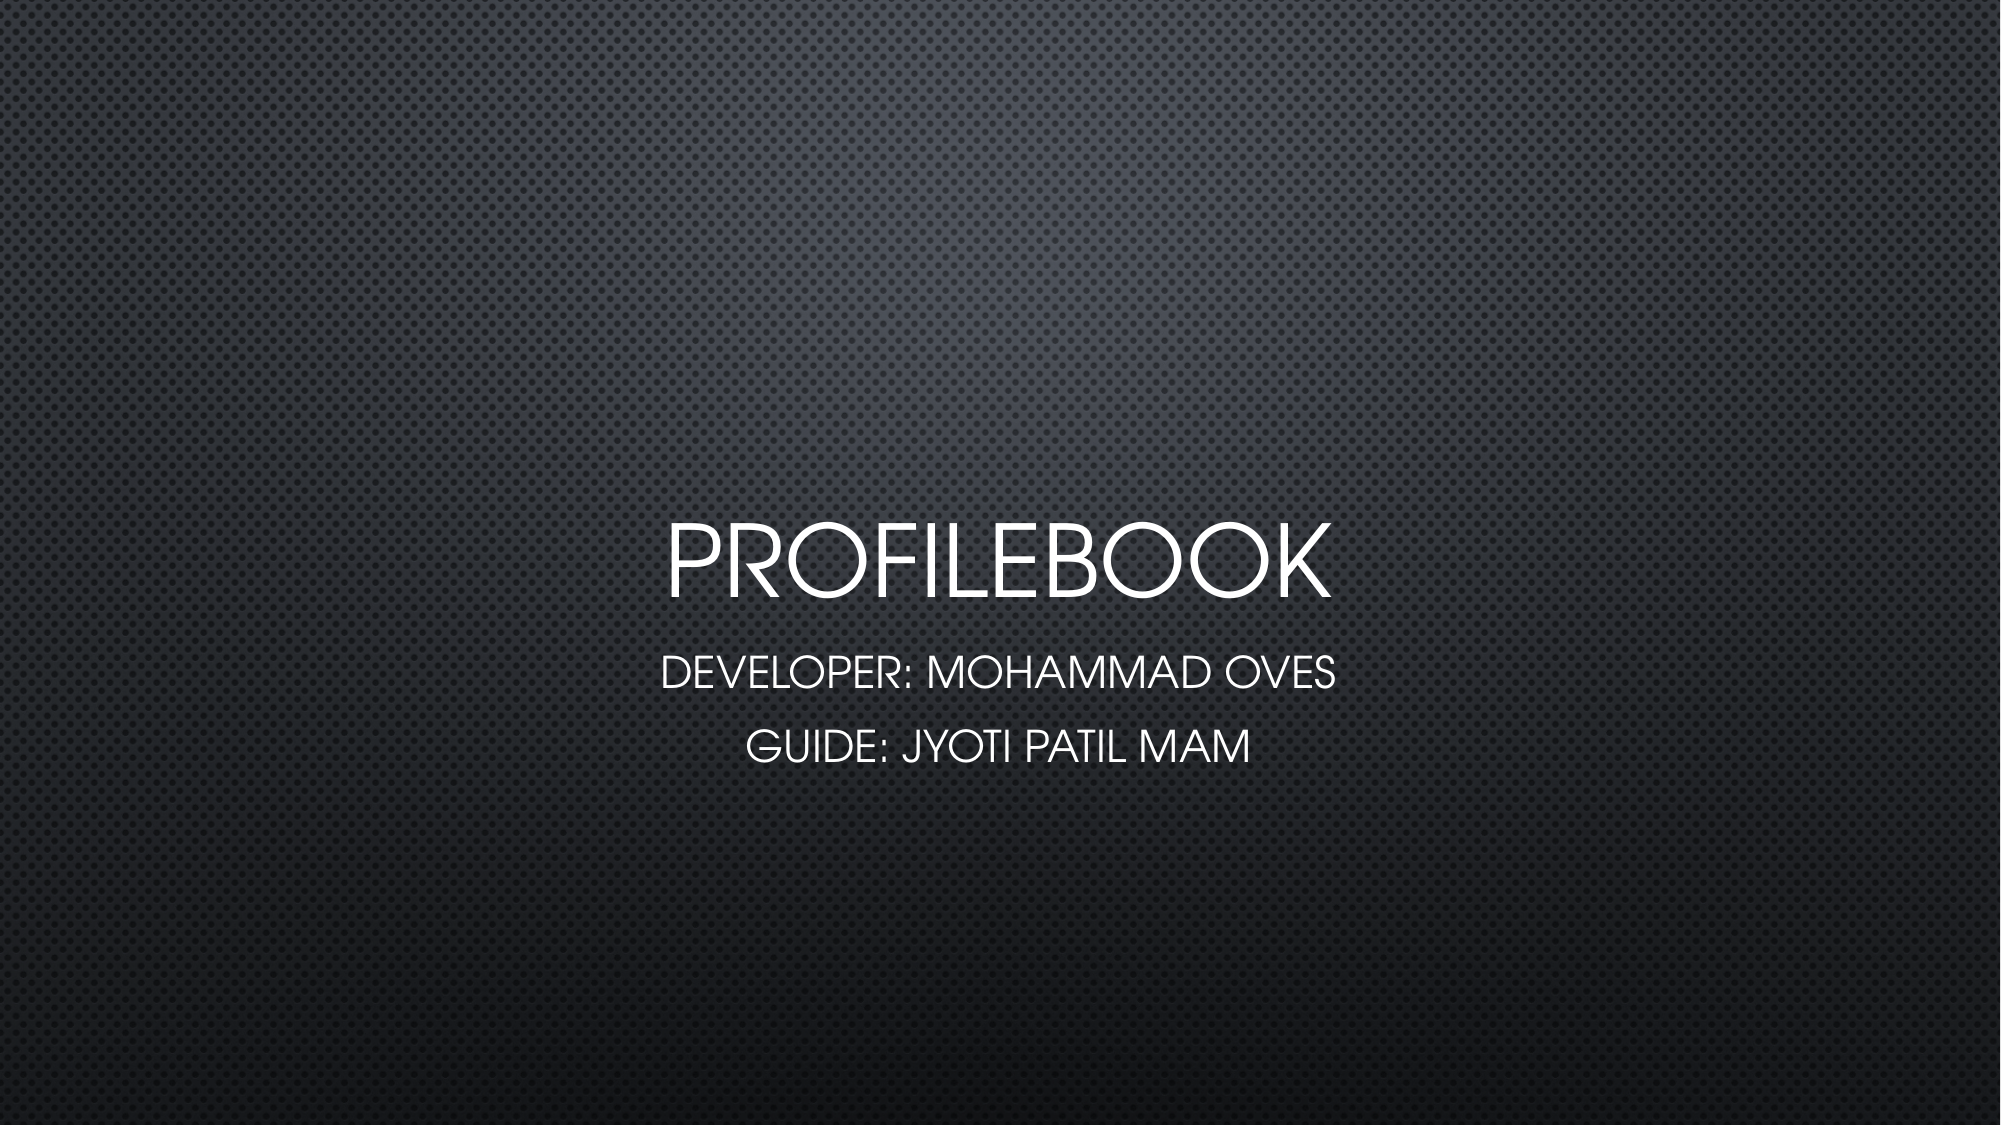

# ProfileBook
Developer: Mohammad Oves
Guide: Jyoti Patil Mam